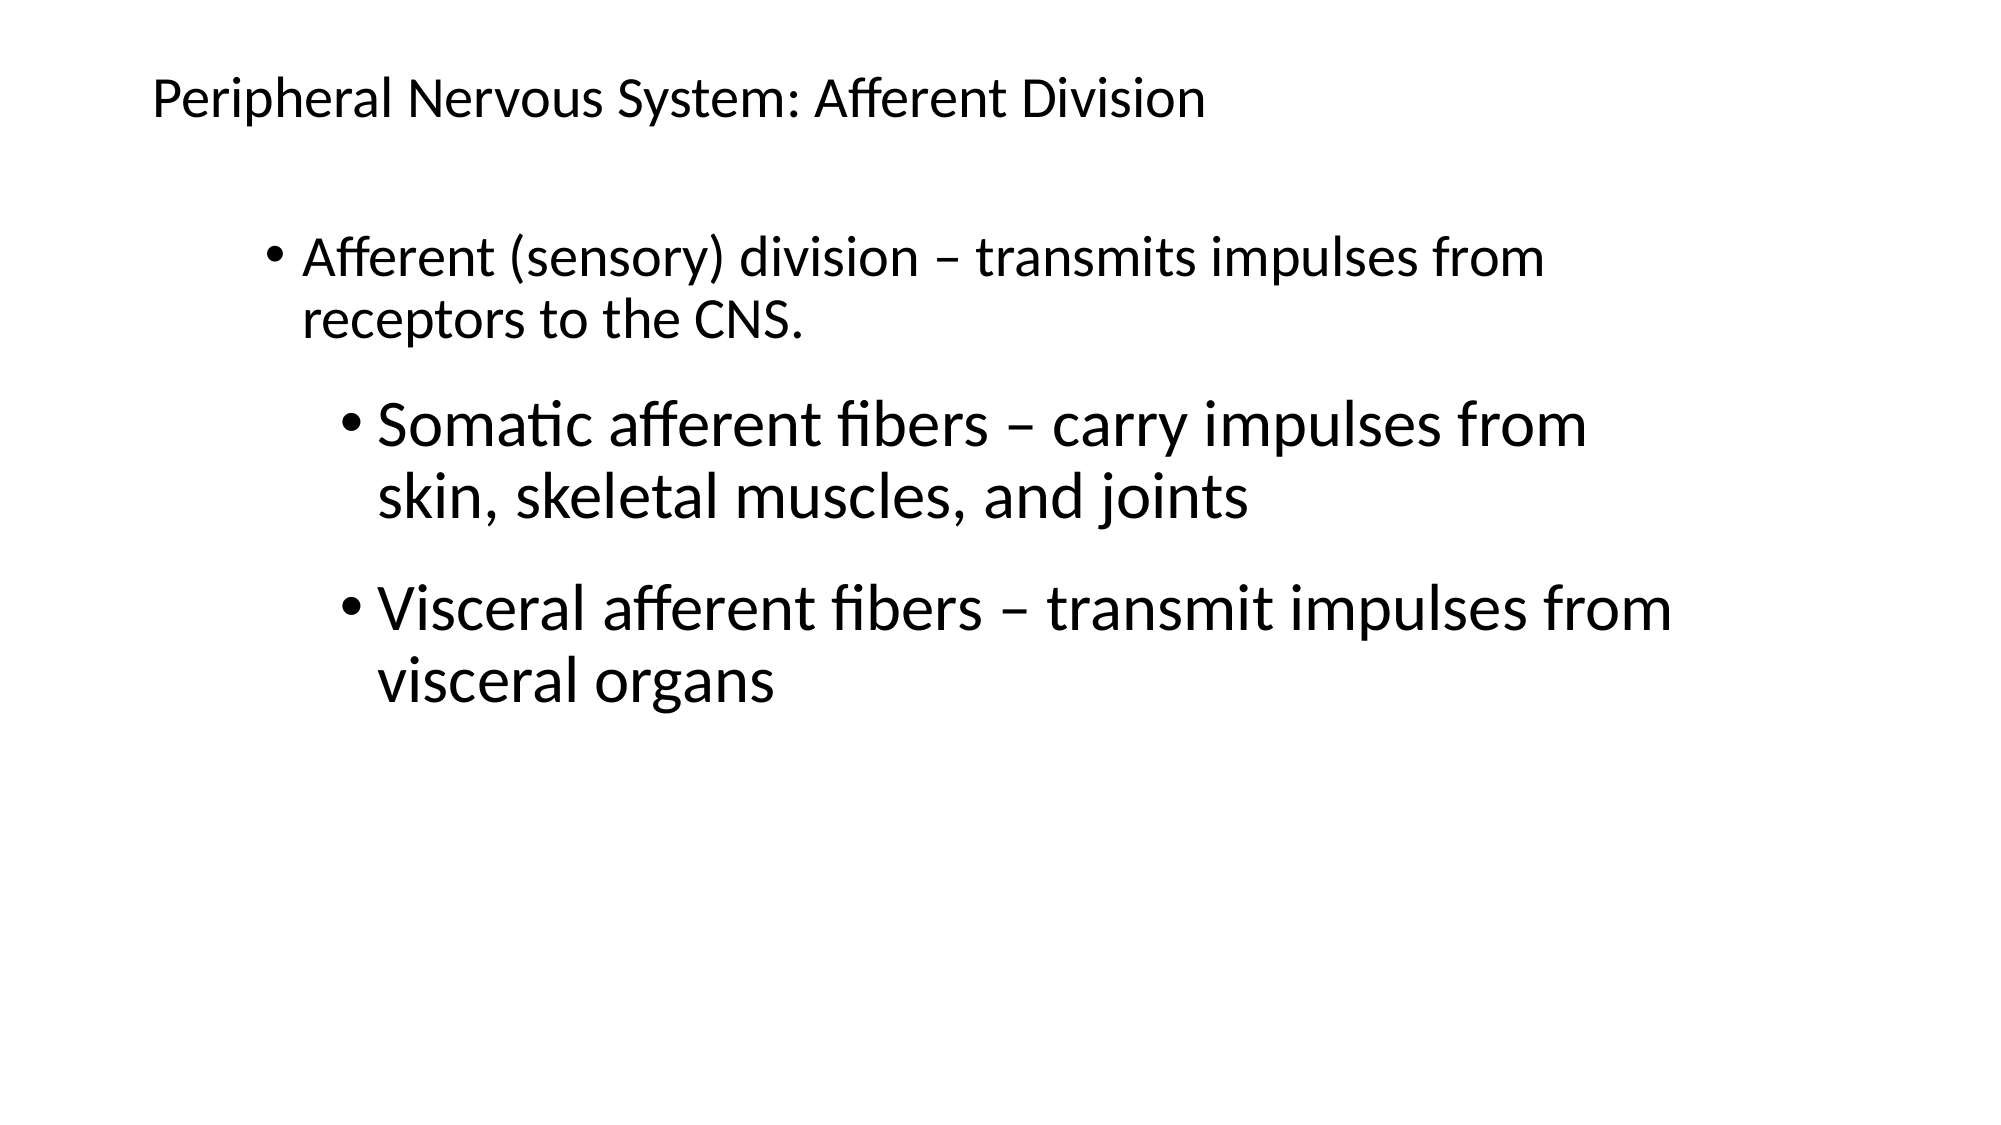

# Peripheral Nervous System: Afferent Division
Afferent (sensory) division – transmits impulses from receptors to the CNS.
Somatic afferent fibers – carry impulses from skin, skeletal muscles, and joints
Visceral afferent fibers – transmit impulses from visceral organs